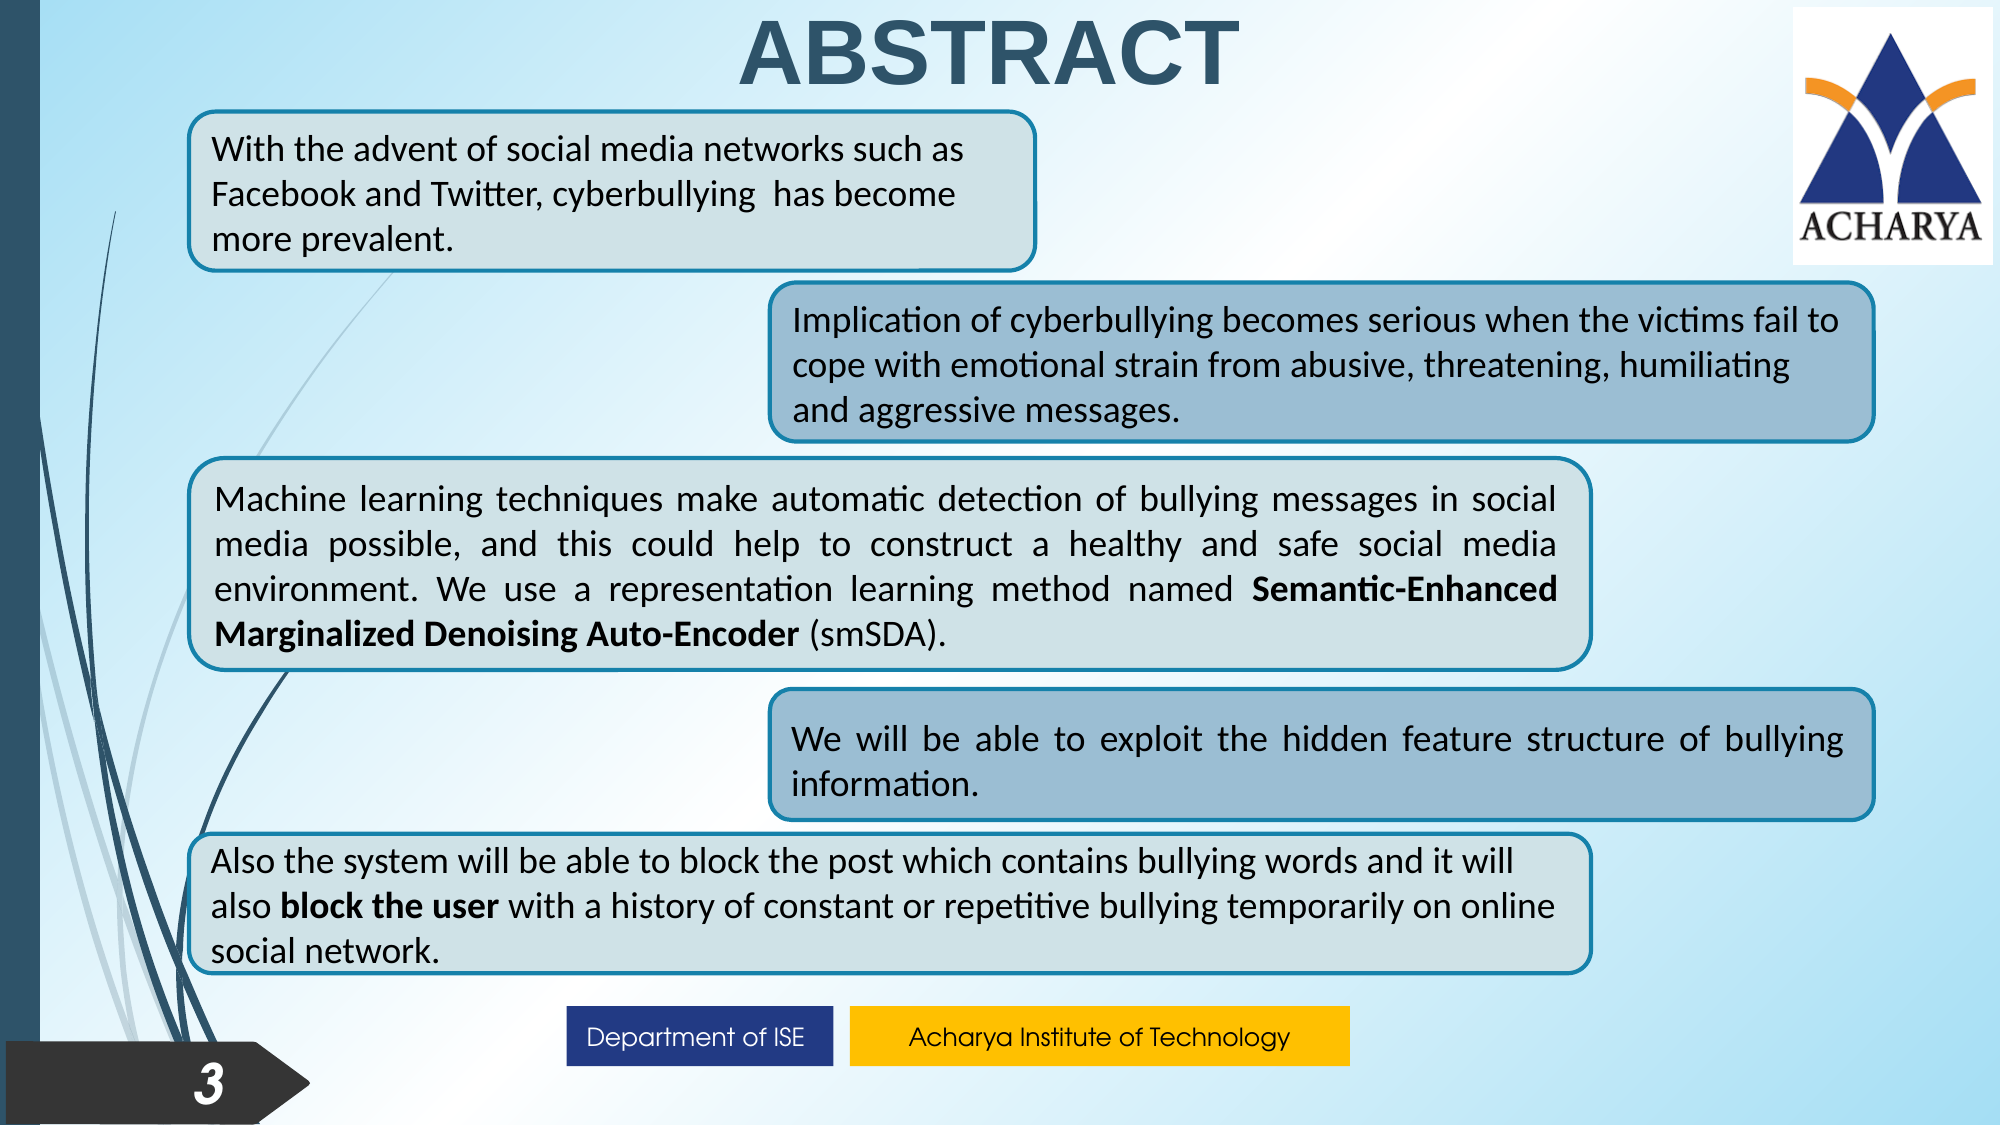

ABSTRACT
With the advent of social media networks such as Facebook and Twitter, cyberbullying  has become more prevalent.
Implication of cyberbullying becomes serious when the victims fail to cope with emotional strain from abusive, threatening, humiliating and aggressive messages.
Machine learning techniques make automatic detection of bullying messages in social media possible, and this could help to construct a healthy and safe social media environment. We use a representation learning method named Semantic-Enhanced Marginalized Denoising Auto-Encoder (smSDA).

We will be able to exploit the hidden feature structure of bullying information.

Also the system will be able to block the post which contains bullying words and it will also block the user with a history of constant or repetitive bullying temporarily on online social network.

3